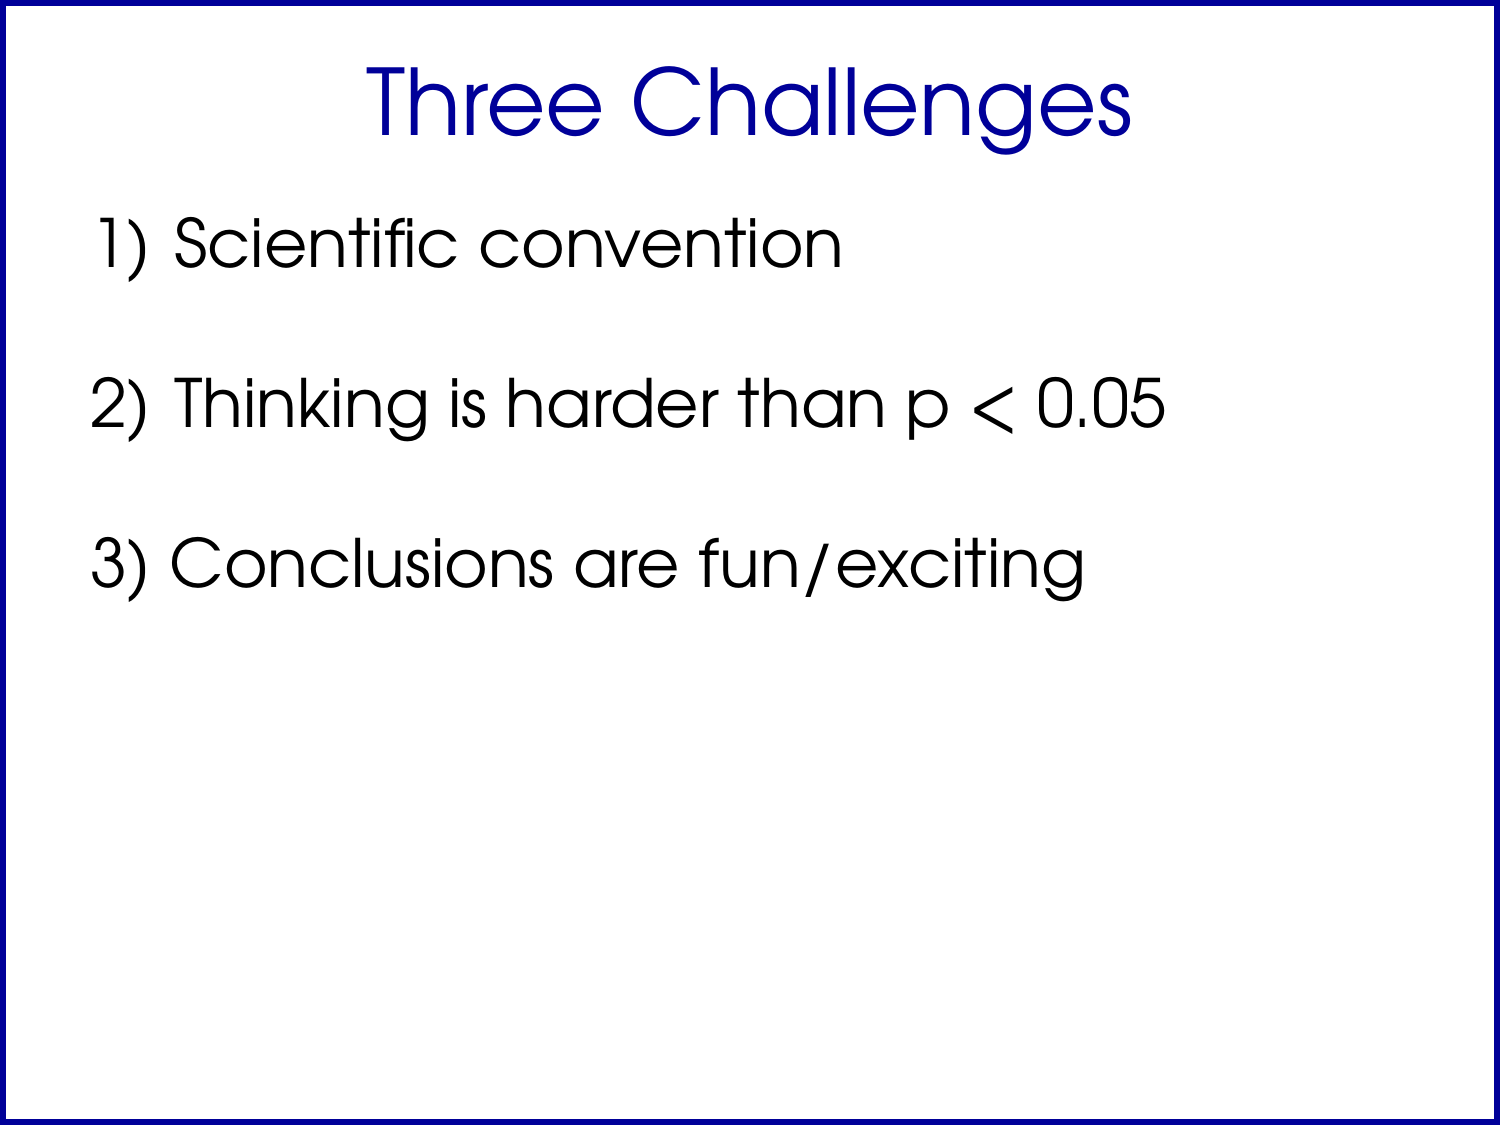

# Three Challenges
Scientific convention

Thinking is harder than p < 0.05

3) Conclusions are fun/exciting